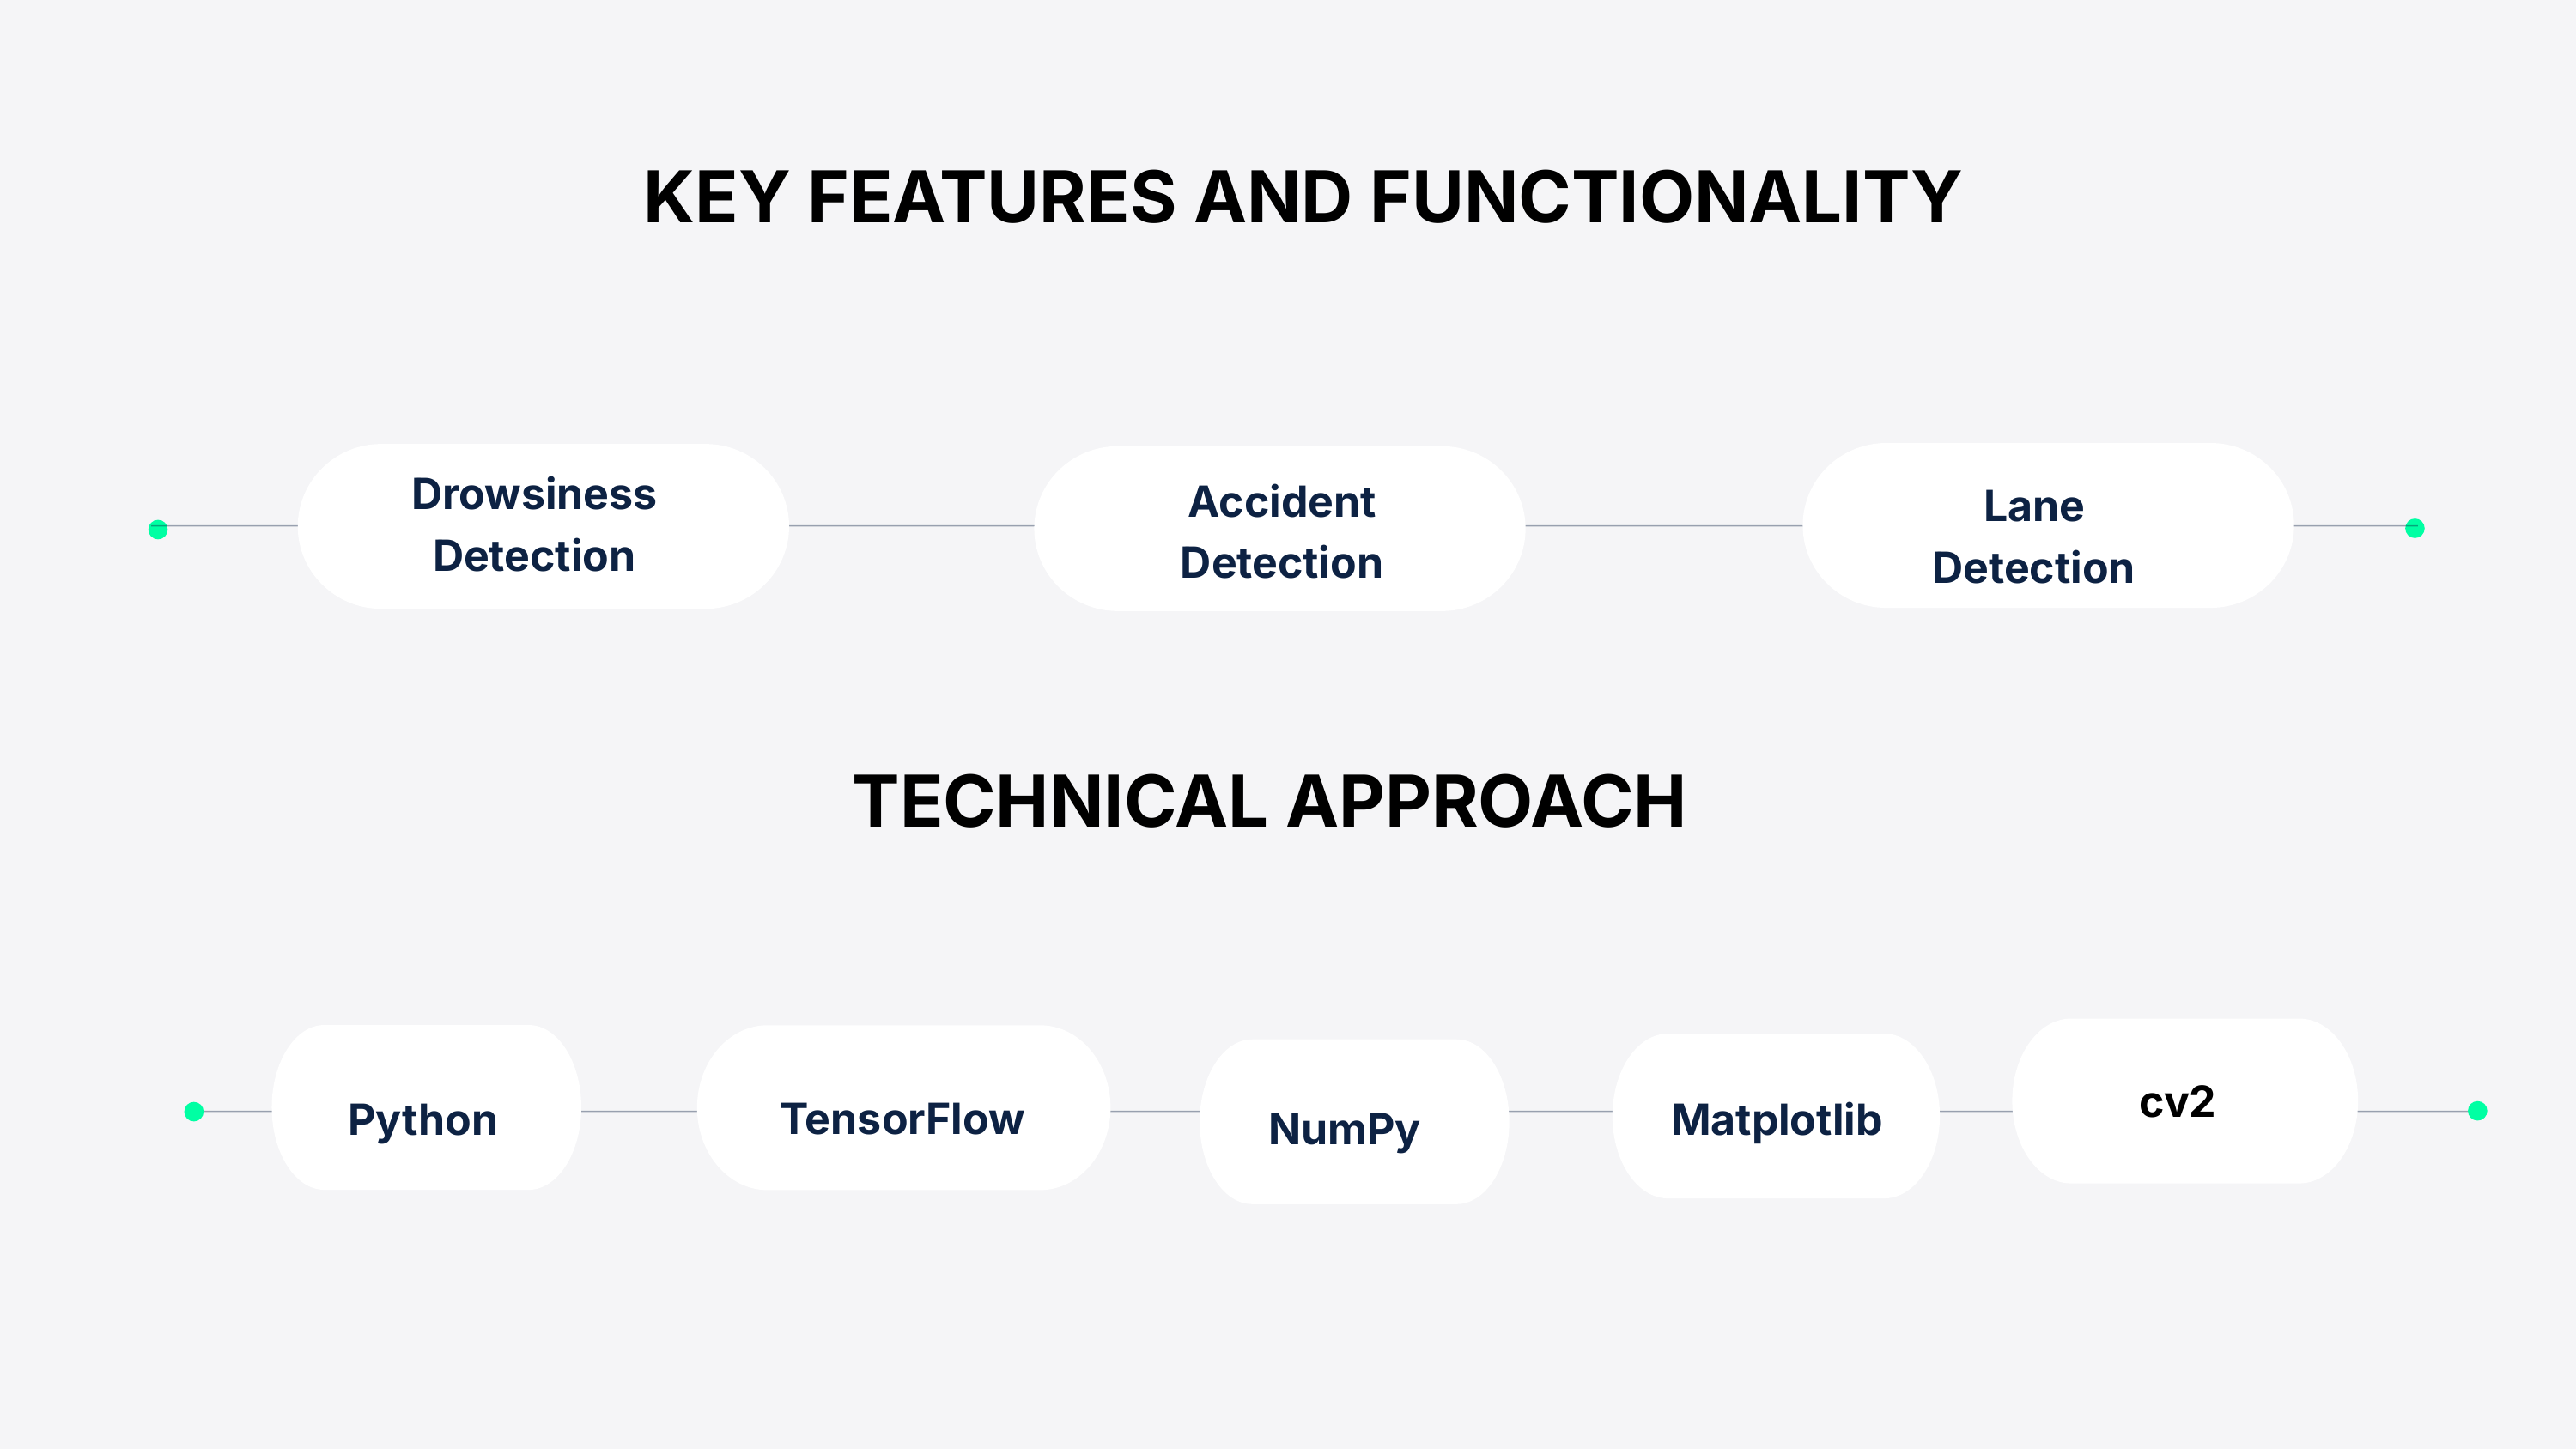

KEY FEATURES AND FUNCTIONALITY

Lane Detection

Drowsiness Detection

Accident Detection

TECHNICAL APPROACH

NumPy

cv2

TensorFlow
Python
Matplotlib